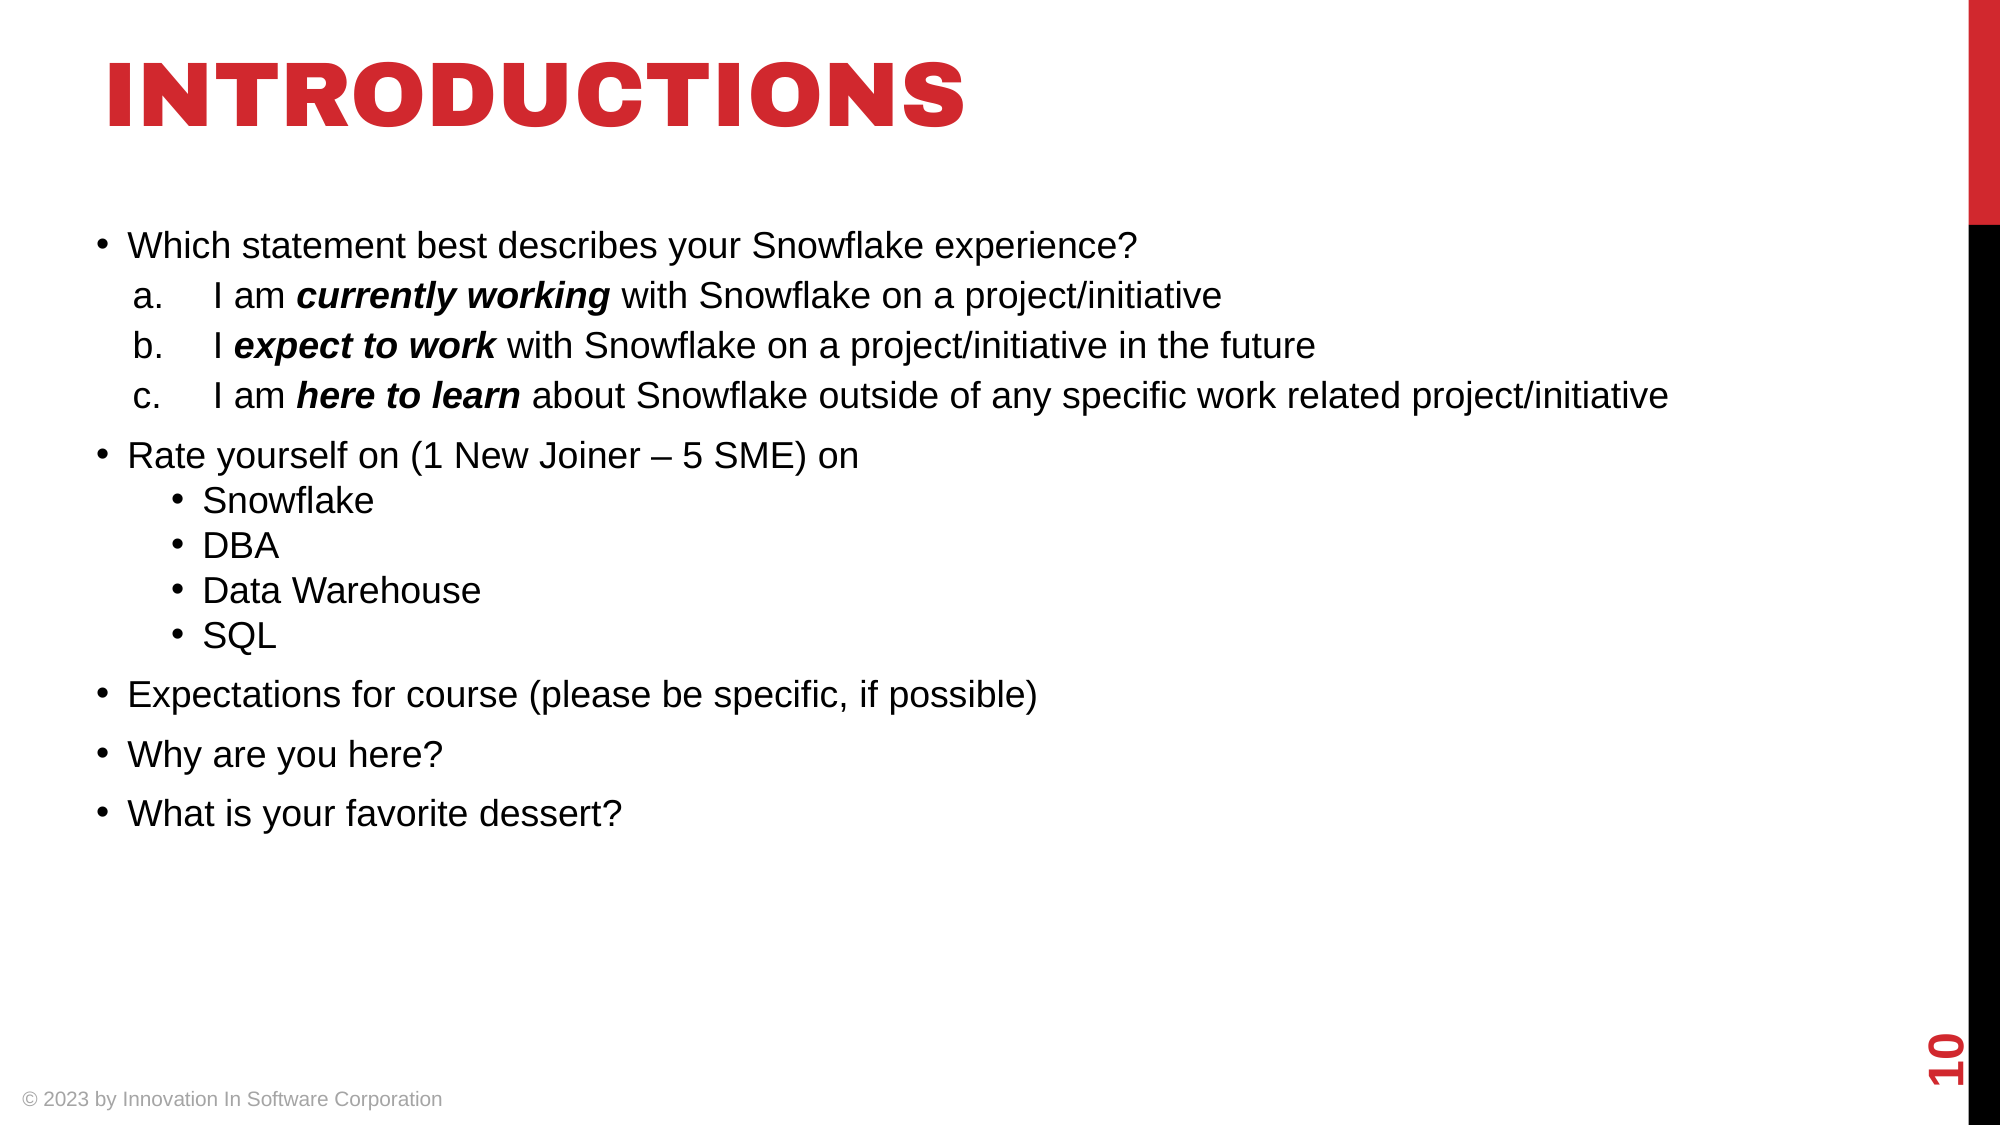

# INTRODUCTIONS

Which statement best describes your Snowflake experience?
I am currently working with Snowflake on a project/initiative
I expect to work with Snowflake on a project/initiative in the future
I am here to learn about Snowflake outside of any specific work related project/initiative
Rate yourself on (1 New Joiner – 5 SME) on
Snowflake
DBA
Data Warehouse
SQL
Expectations for course (please be specific, if possible)
Why are you here?
What is your favorite dessert?
10
© 2023 by Innovation In Software Corporation